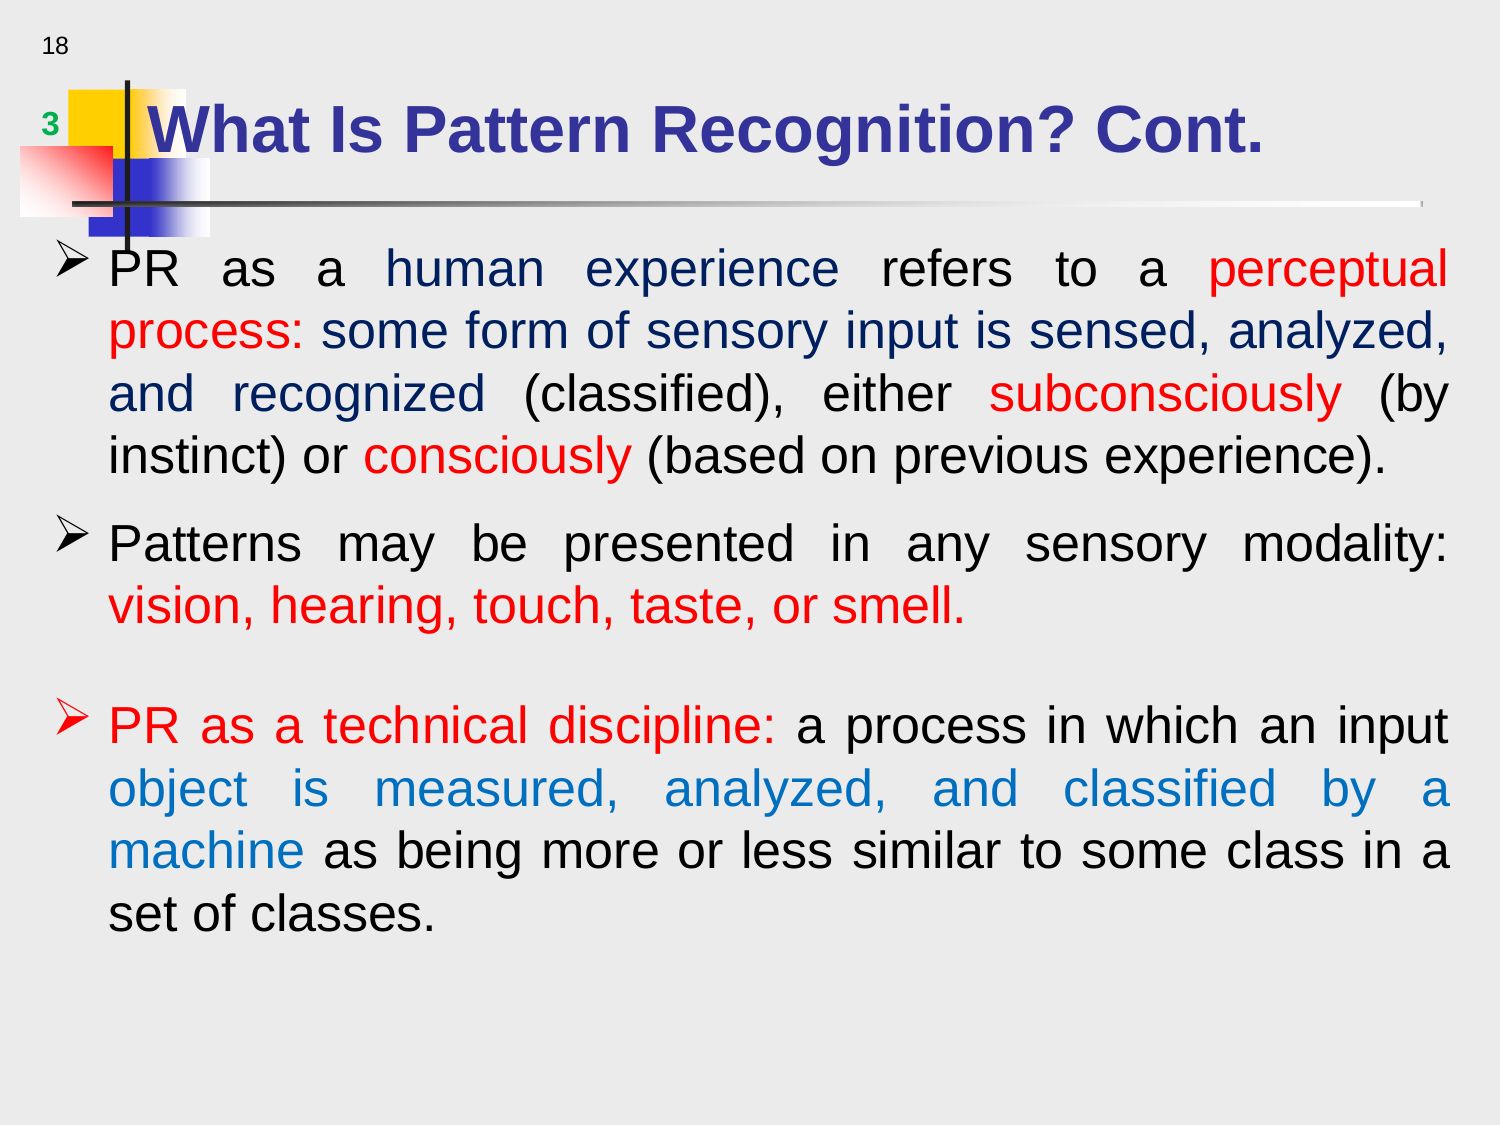

18
# What Is Pattern Recognition? Cont.
3
PR  as  a  human  experience  refers  to  a  perceptual process: some form of sensory input is sensed, analyzed, and  recognized  (classified),  either  subconsciously  (by instinct) or consciously (based on previous experience).
Patterns  may  be  presented  in  any  sensory  modality: vision, hearing, touch, taste, or smell.
PR as a technical discipline: a process in which an input object  is  measured,  analyzed,  and  classified  by  a machine as being more or less similar to some class in a set of classes.